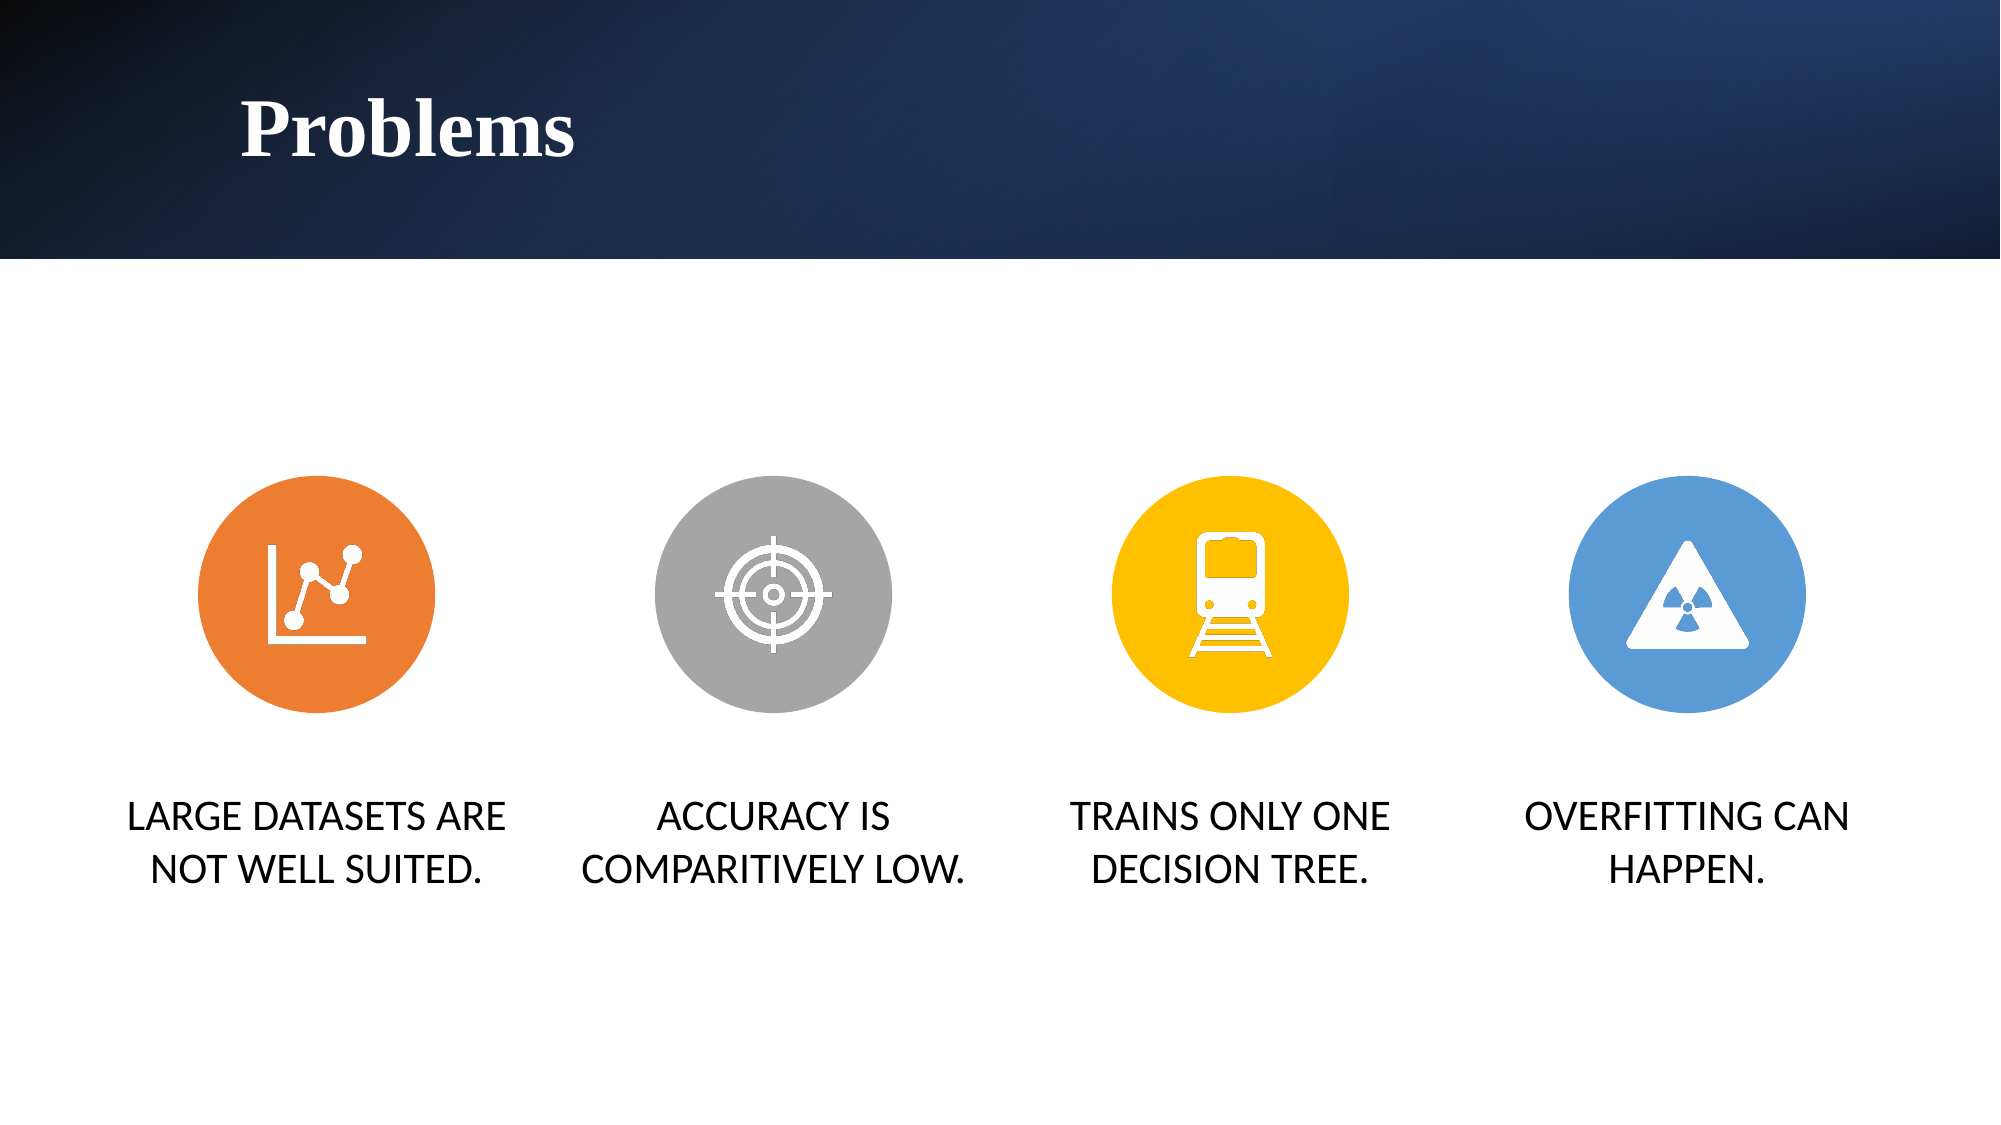

# Problems
Large datasets are not well suited.
Accuracy is comparitively low.
Trains only one decision tree.
Overfitting can happen.